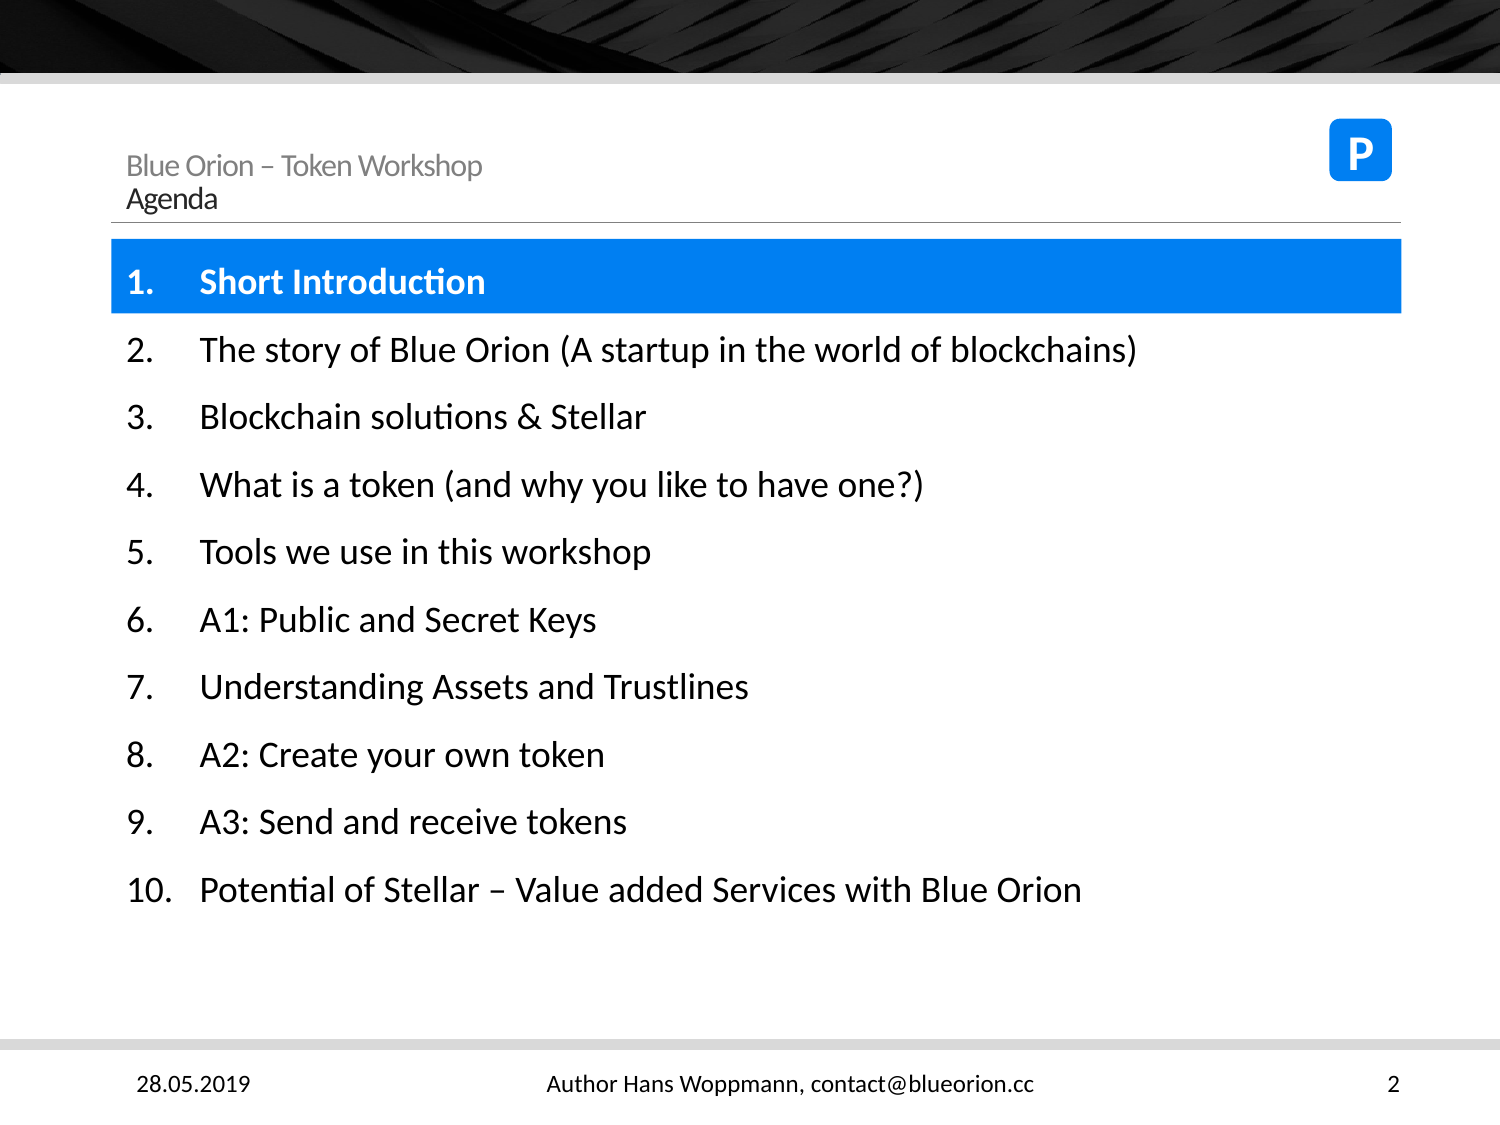

P
# Blue Orion – Token Workshop Agenda
Short Introduction
The story of Blue Orion (A startup in the world of blockchains)
Blockchain solutions & Stellar
What is a token (and why you like to have one?)
Tools we use in this workshop
A1: Public and Secret Keys
Understanding Assets and Trustlines
A2: Create your own token
A3: Send and receive tokens
Potential of Stellar – Value added Services with Blue Orion